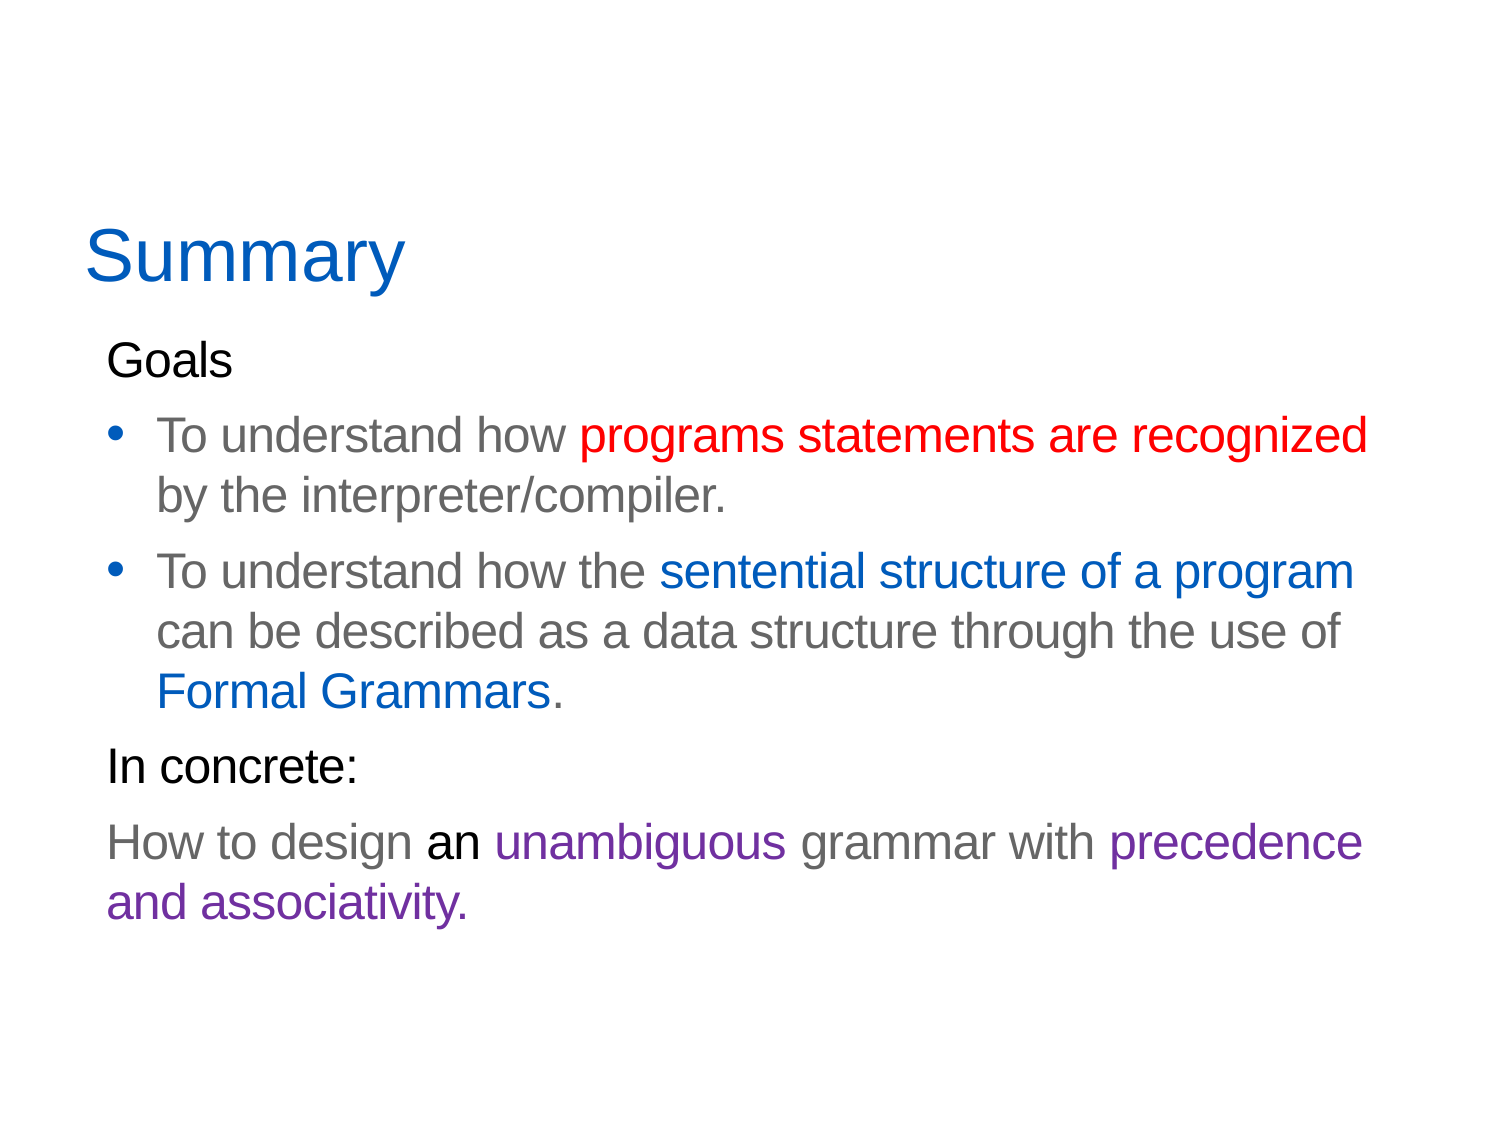

# Summary
Goals
To understand how programs statements are recognized by the interpreter/compiler.
To understand how the sentential structure of a program can be described as a data structure through the use of Formal Grammars.
In concrete:
How to design an unambiguous grammar with precedence and associativity.